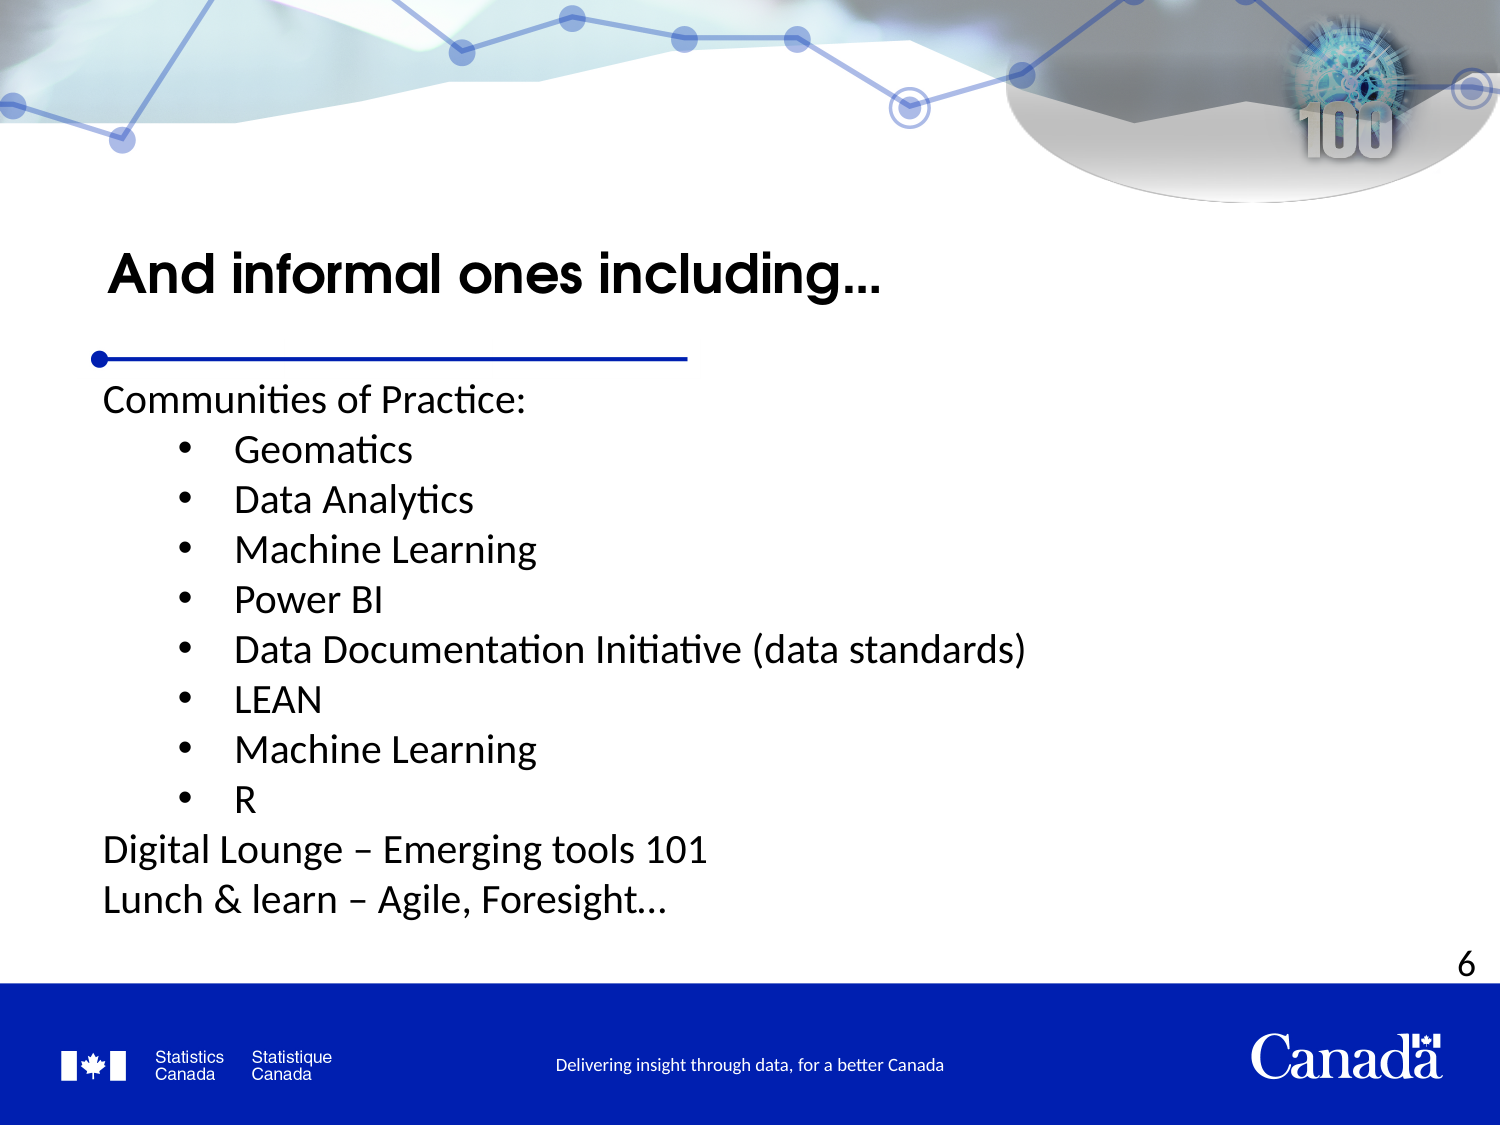

And informal ones including…
Communities of Practice:
Geomatics
Data Analytics
Machine Learning
Power BI
Data Documentation Initiative (data standards)
LEAN
Machine Learning
R
Digital Lounge – Emerging tools 101
Lunch & learn – Agile, Foresight…

6